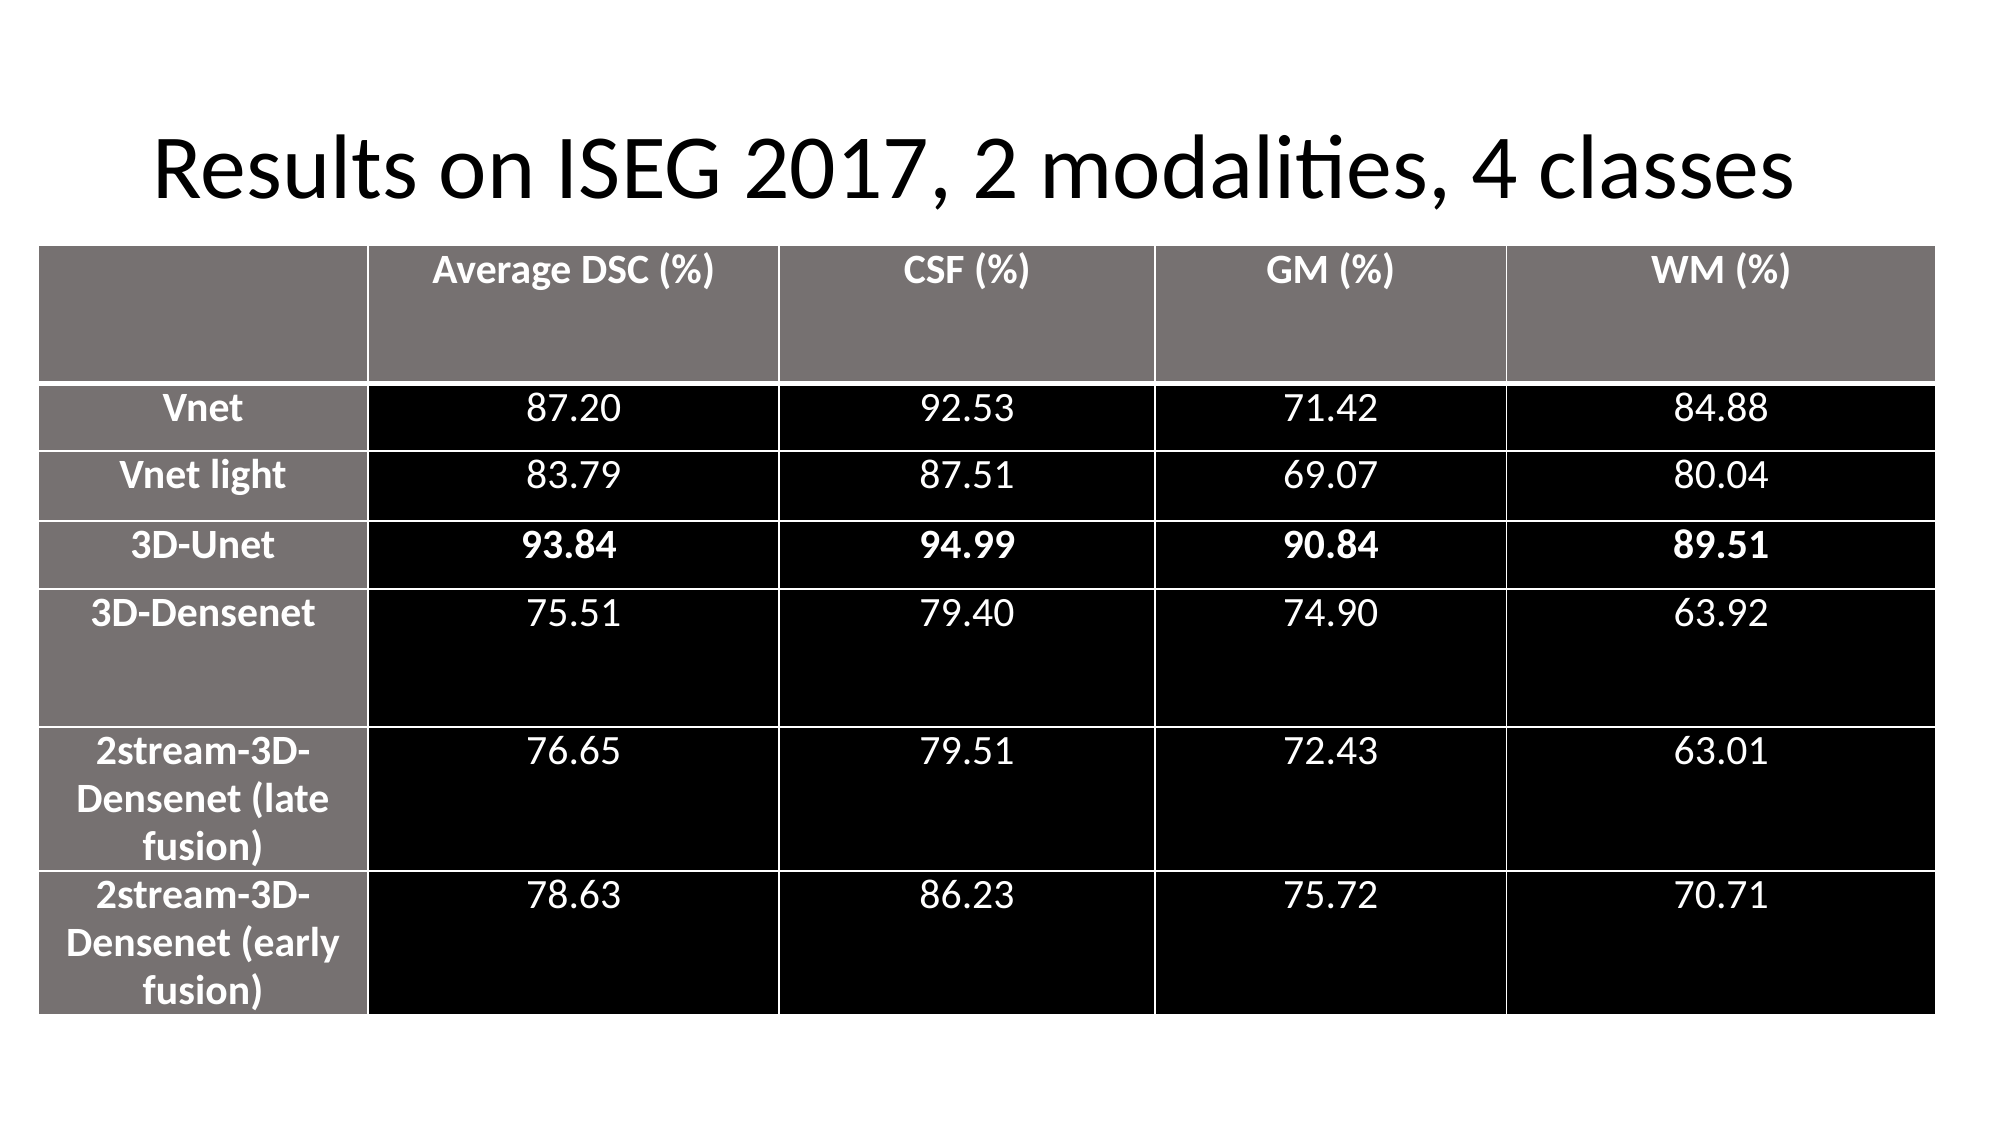

# Results on ISEG 2017, 2 modalities, 4 classes
|  | Average DSC (%) | CSF (%) | GM (%) | WM (%) |
| --- | --- | --- | --- | --- |
| Vnet | 87.20 | 92.53 | 71.42 | 84.88 |
| Vnet light | 83.79 | 87.51 | 69.07 | 80.04 |
| 3D-Unet | 93.84 | 94.99 | 90.84 | 89.51 |
| 3D-Densenet | 75.51 | 79.40 | 74.90 | 63.92 |
| 2stream-3D-Densenet (late fusion) | 76.65 | 79.51 | 72.43 | 63.01 |
| 2stream-3D-Densenet (early fusion) | 78.63 | 86.23 | 75.72 | 70.71 |